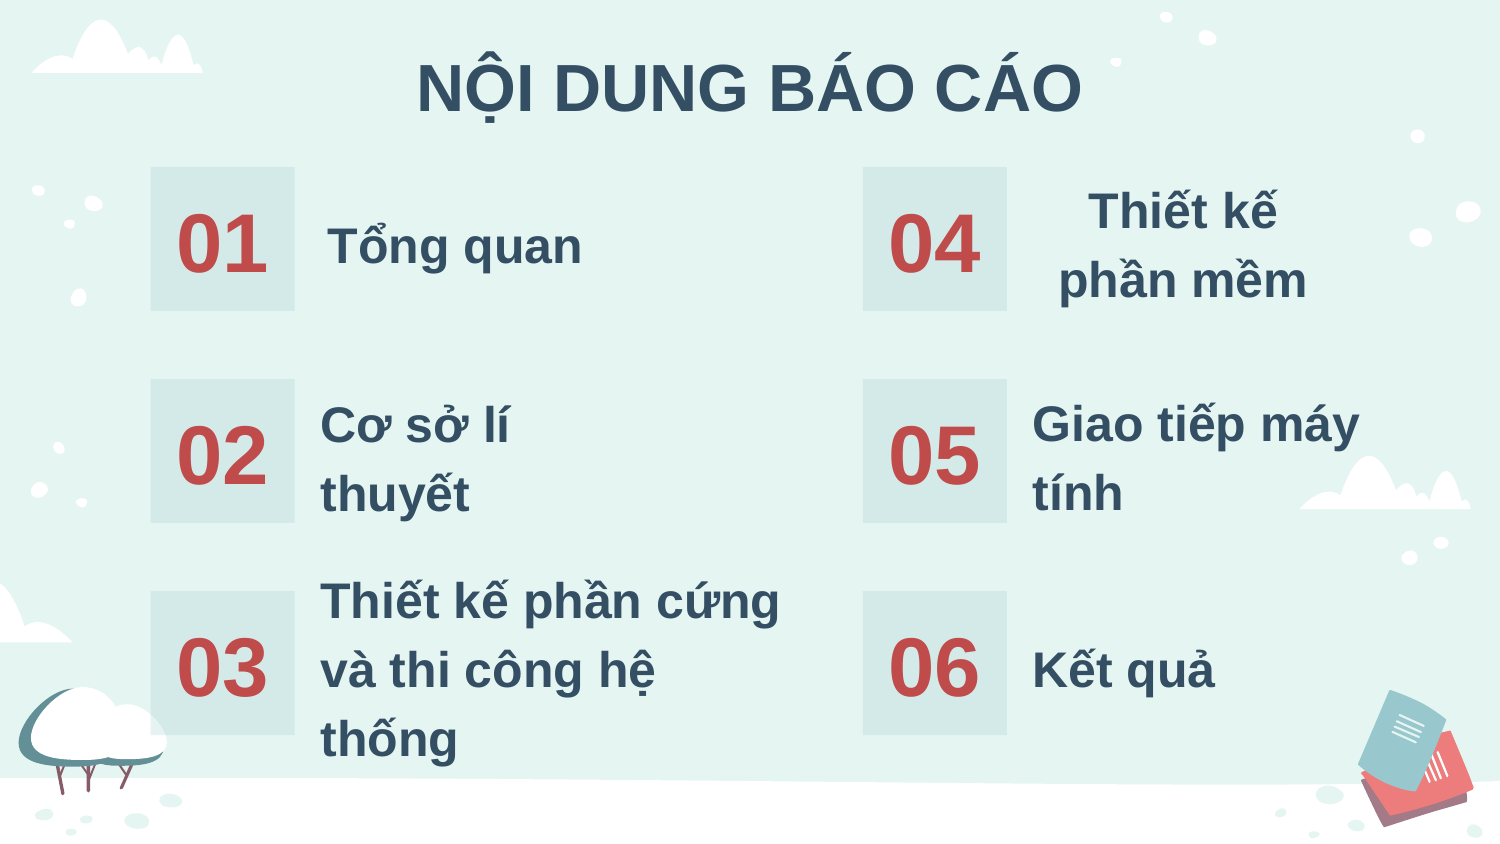

# NỘI DUNG BÁO CÁO
01
04
Thiết kế phần mềm
Tổng quan
02
05
Cơ sở lí thuyết
Giao tiếp máy tính
03
Thiết kế phần cứng và thi công hệ thống
06
Kết quả